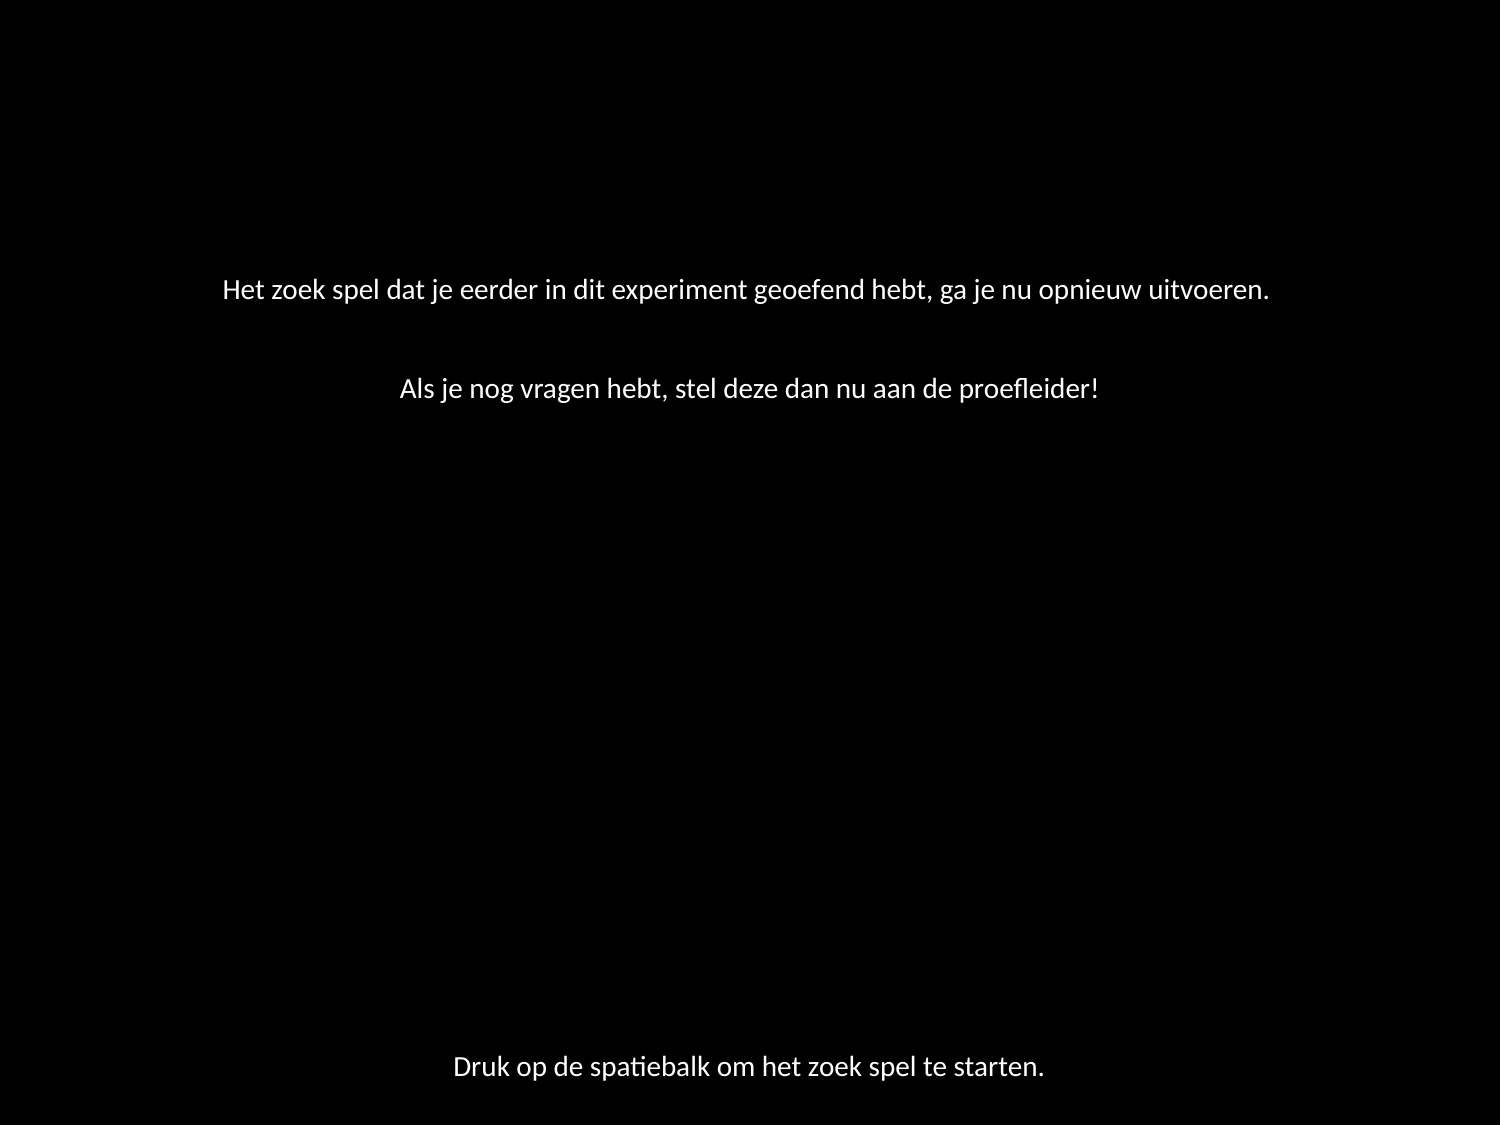

Het zoek spel dat je eerder in dit experiment geoefend hebt, ga je nu opnieuw uitvoeren.

Als je nog vragen hebt, stel deze dan nu aan de proefleider!

Druk op de spatiebalk om het zoek spel te starten.